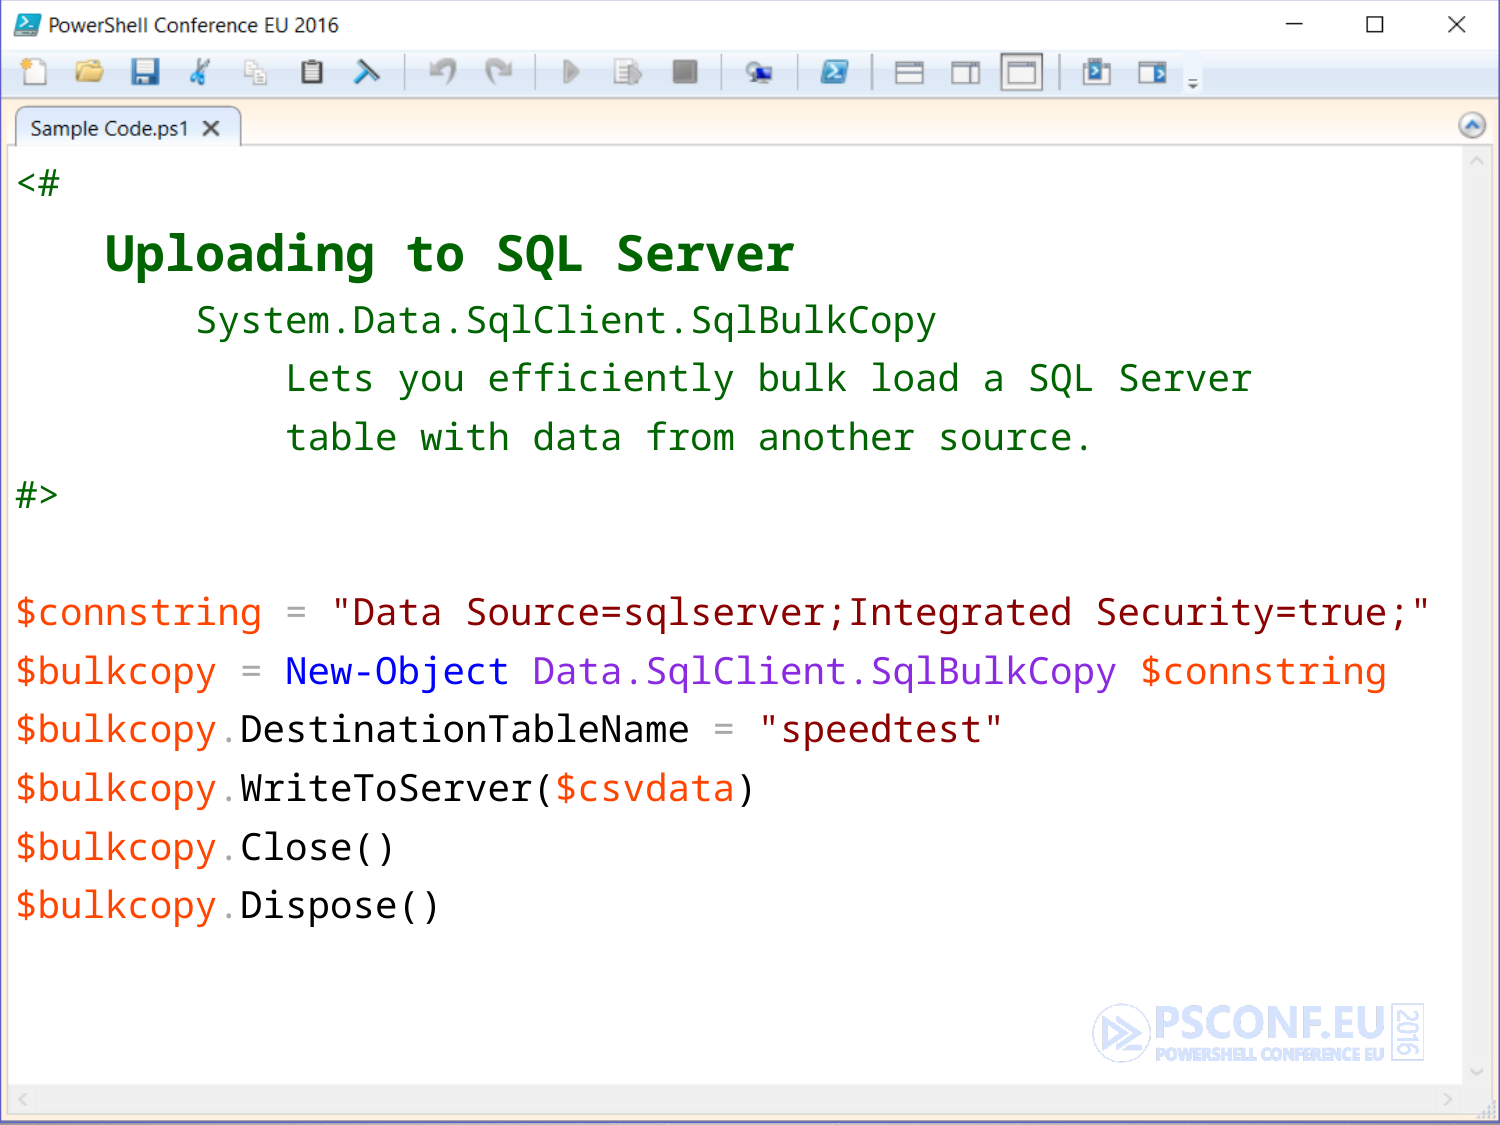

<#
    Uploading to SQL Server
        System.Data.SqlClient.SqlBulkCopy
            Lets you efficiently bulk load a SQL Server
            table with data from another source.
#>

$connstring = "Data Source=sqlserver;Integrated Security=true;"
$bulkcopy = New-Object Data.SqlClient.SqlBulkCopy $connstring
$bulkcopy.DestinationTableName = "speedtest"
$bulkcopy.WriteToServer($csvdata)
$bulkcopy.Close()
$bulkcopy.Dispose()